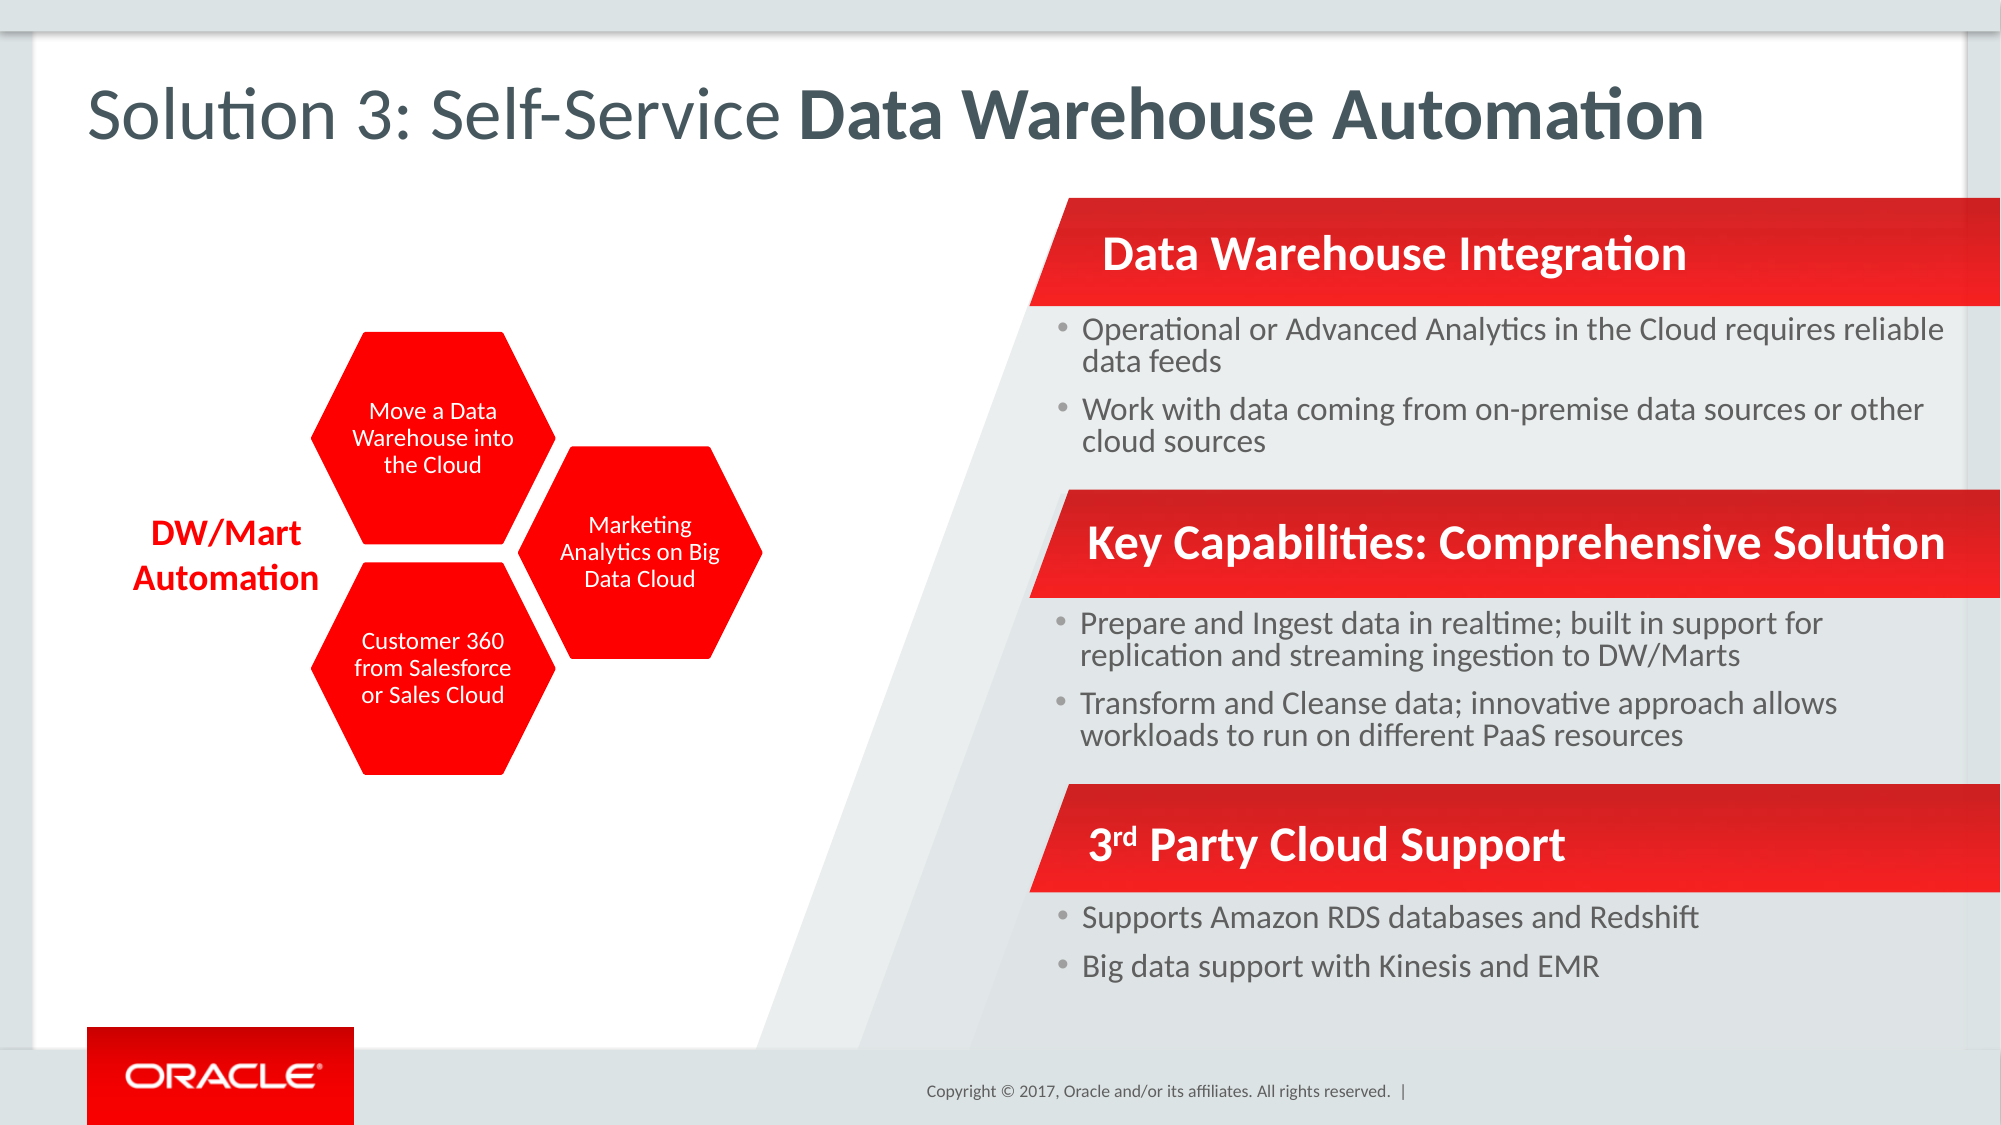

# Solution 3: Self-Service Data Warehouse Automation

Data Warehouse Integration

Operational or Advanced Analytics in the Cloud requires reliable data feeds
Work with data coming from on-premise data sources or other cloud sources

Move a Data Warehouse into the Cloud

Marketing Analytics on Big Data Cloud
DW/Mart
Automation

Key Capabilities: Comprehensive Solution

Customer 360 from Salesforce or Sales Cloud
Prepare and Ingest data in realtime; built in support for replication and streaming ingestion to DW/Marts
Transform and Cleanse data; innovative approach allows workloads to run on different PaaS resources

3rd Party Cloud Support
Supports Amazon RDS databases and Redshift
Big data support with Kinesis and EMR